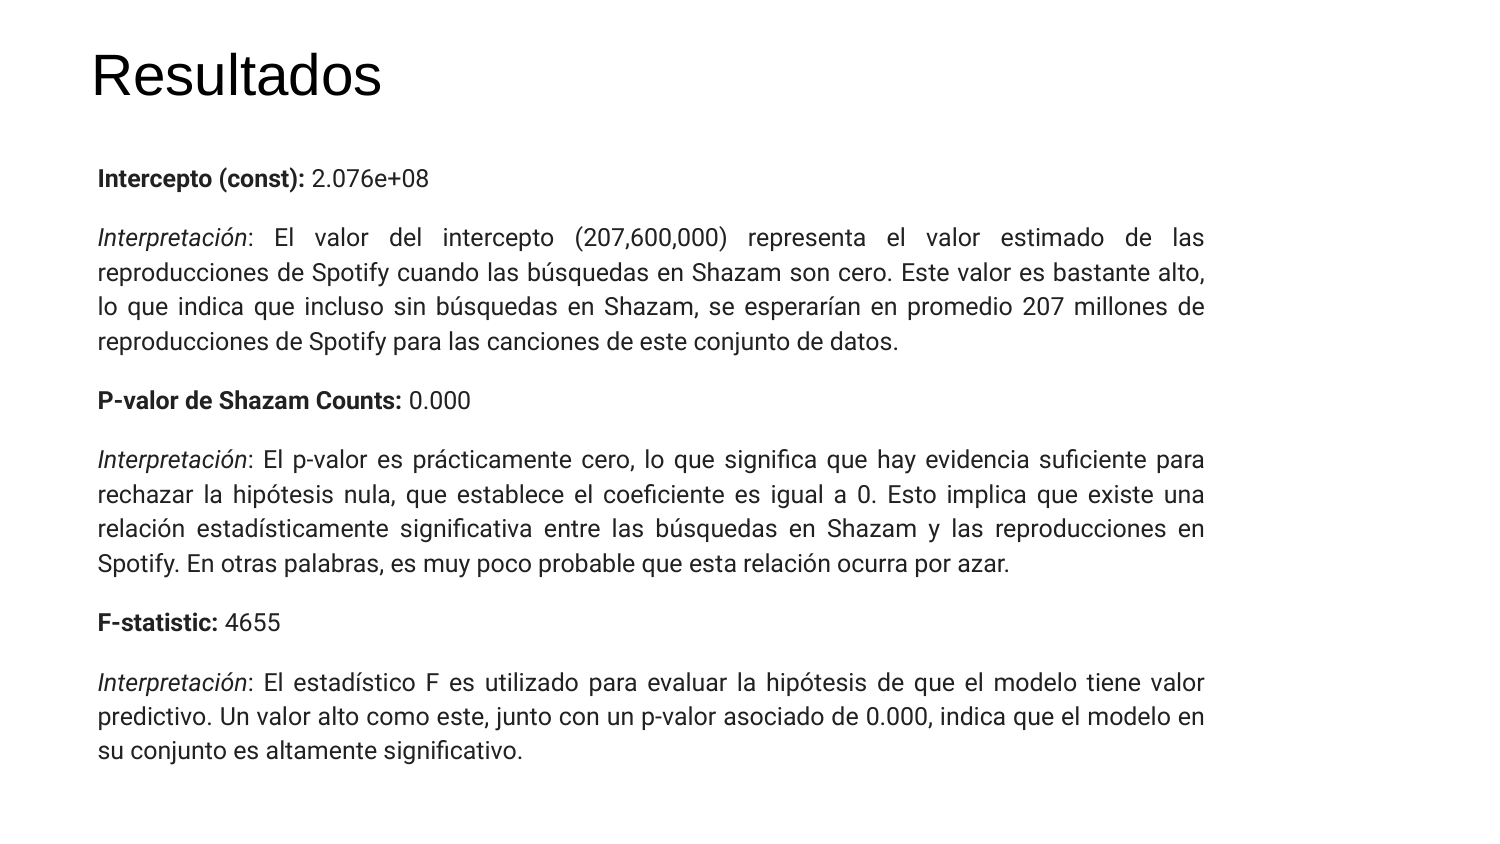

# Resultados
Intercepto (const): 2.076e+08
Interpretación: El valor del intercepto (207,600,000) representa el valor estimado de las reproducciones de Spotify cuando las búsquedas en Shazam son cero. Este valor es bastante alto, lo que indica que incluso sin búsquedas en Shazam, se esperarían en promedio 207 millones de reproducciones de Spotify para las canciones de este conjunto de datos.
P-valor de Shazam Counts: 0.000
Interpretación: El p-valor es prácticamente cero, lo que significa que hay evidencia suficiente para rechazar la hipótesis nula, que establece el coeficiente es igual a 0. Esto implica que existe una relación estadísticamente significativa entre las búsquedas en Shazam y las reproducciones en Spotify. En otras palabras, es muy poco probable que esta relación ocurra por azar.
F-statistic: 4655
Interpretación: El estadístico F es utilizado para evaluar la hipótesis de que el modelo tiene valor predictivo. Un valor alto como este, junto con un p-valor asociado de 0.000, indica que el modelo en su conjunto es altamente significativo.